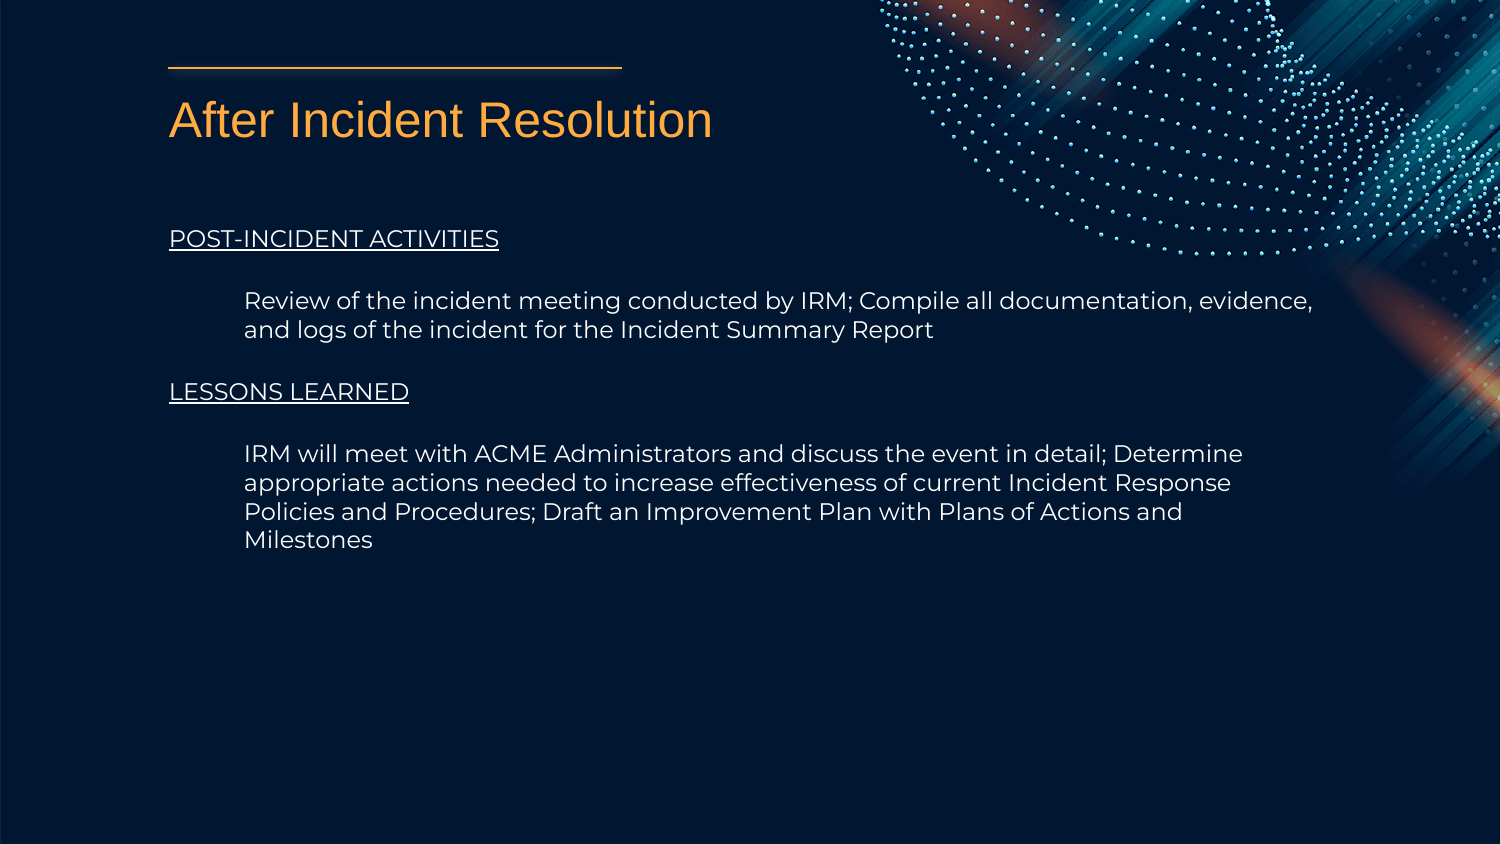

# After Incident Resolution
POST-INCIDENT ACTIVITIES
Review of the incident meeting conducted by IRM; Compile all documentation, evidence, and logs of the incident for the Incident Summary Report
LESSONS LEARNED
IRM will meet with ACME Administrators and discuss the event in detail; Determine appropriate actions needed to increase effectiveness of current Incident Response Policies and Procedures; Draft an Improvement Plan with Plans of Actions and Milestones